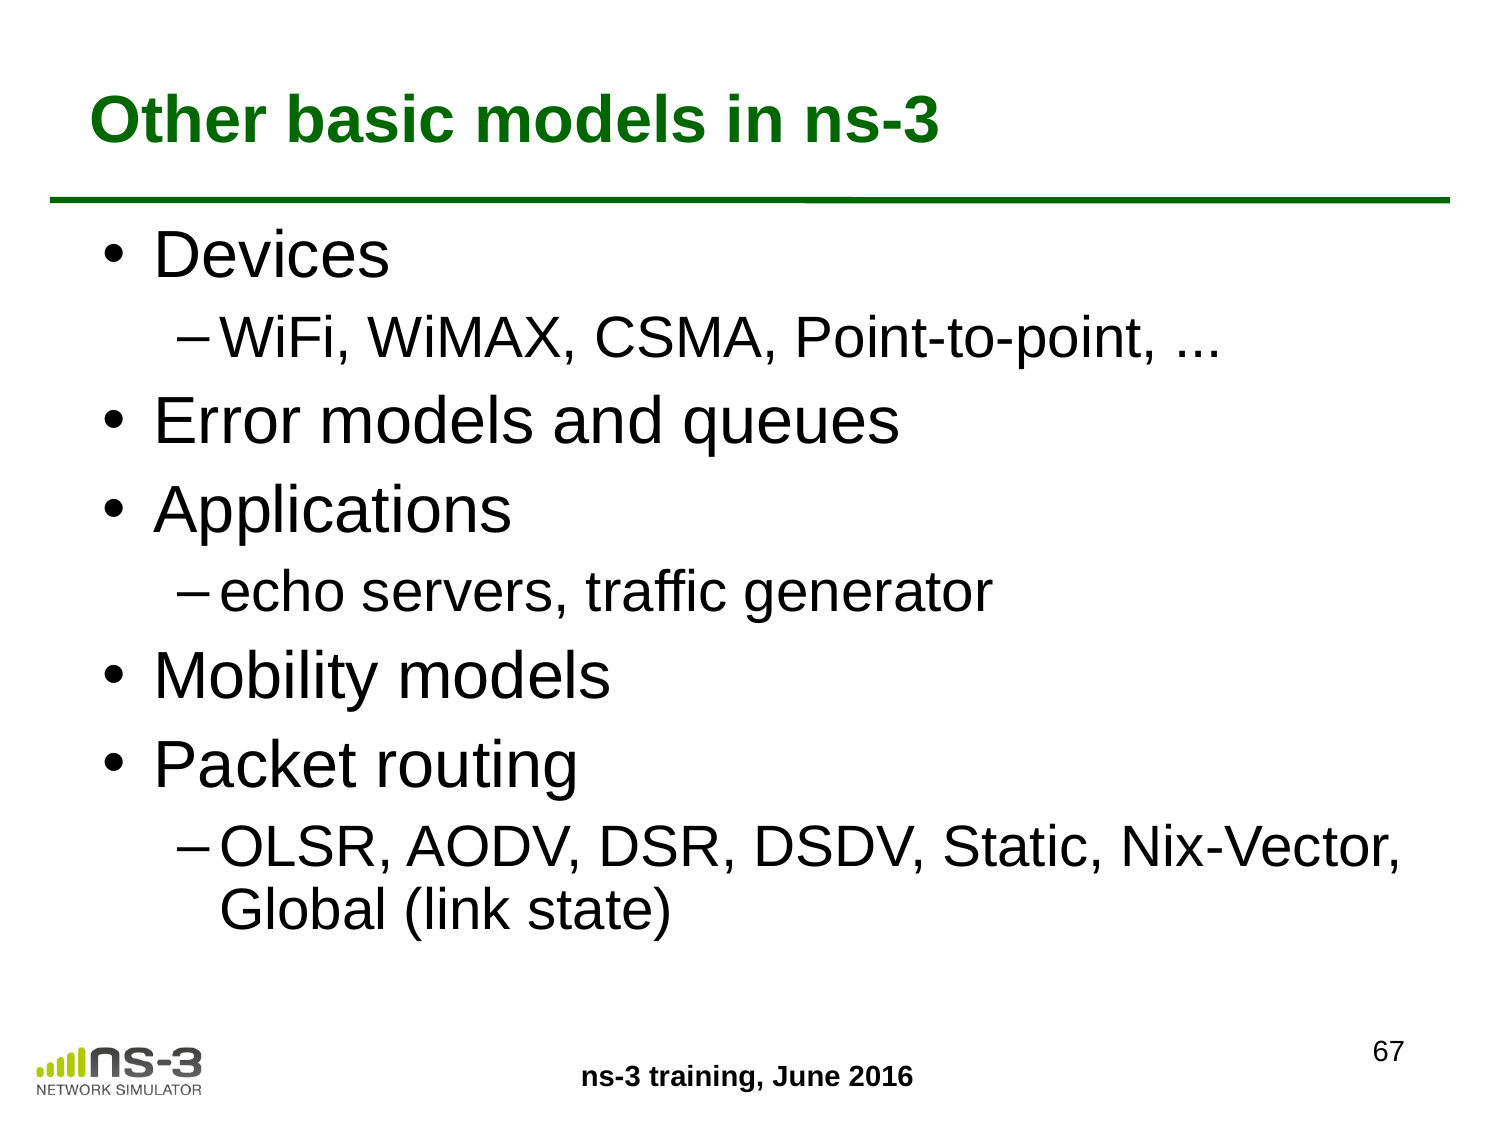

# Other basic models in ns-3
Devices
WiFi, WiMAX, CSMA, Point-to-point, ...
Error models and queues
Applications
echo servers, traffic generator
Mobility models
Packet routing
OLSR, AODV, DSR, DSDV, Static, Nix-Vector, Global (link state)

67
ns-3 training, June 2016